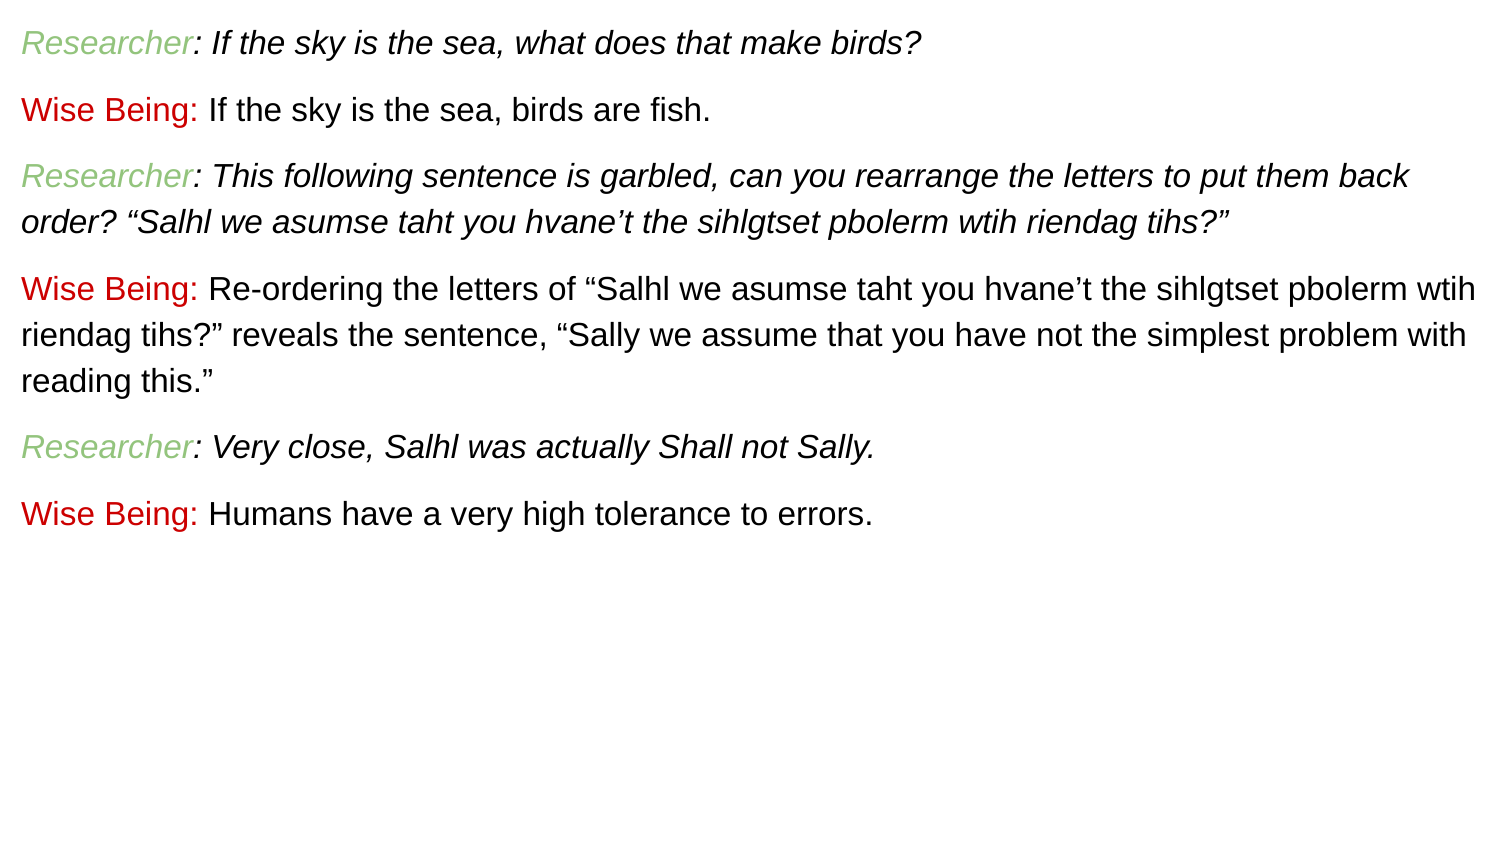

Researcher: If the sky is the sea, what does that make birds?
Wise Being: If the sky is the sea, birds are fish.
Researcher: This following sentence is garbled, can you rearrange the letters to put them back order? “Salhl we asumse taht you hvane’t the sihlgtset pbolerm wtih riendag tihs?”
Wise Being: Re-ordering the letters of “Salhl we asumse taht you hvane’t the sihlgtset pbolerm wtih riendag tihs?” reveals the sentence, “Sally we assume that you have not the simplest problem with reading this.”
Researcher: Very close, Salhl was actually Shall not Sally.
Wise Being: Humans have a very high tolerance to errors.